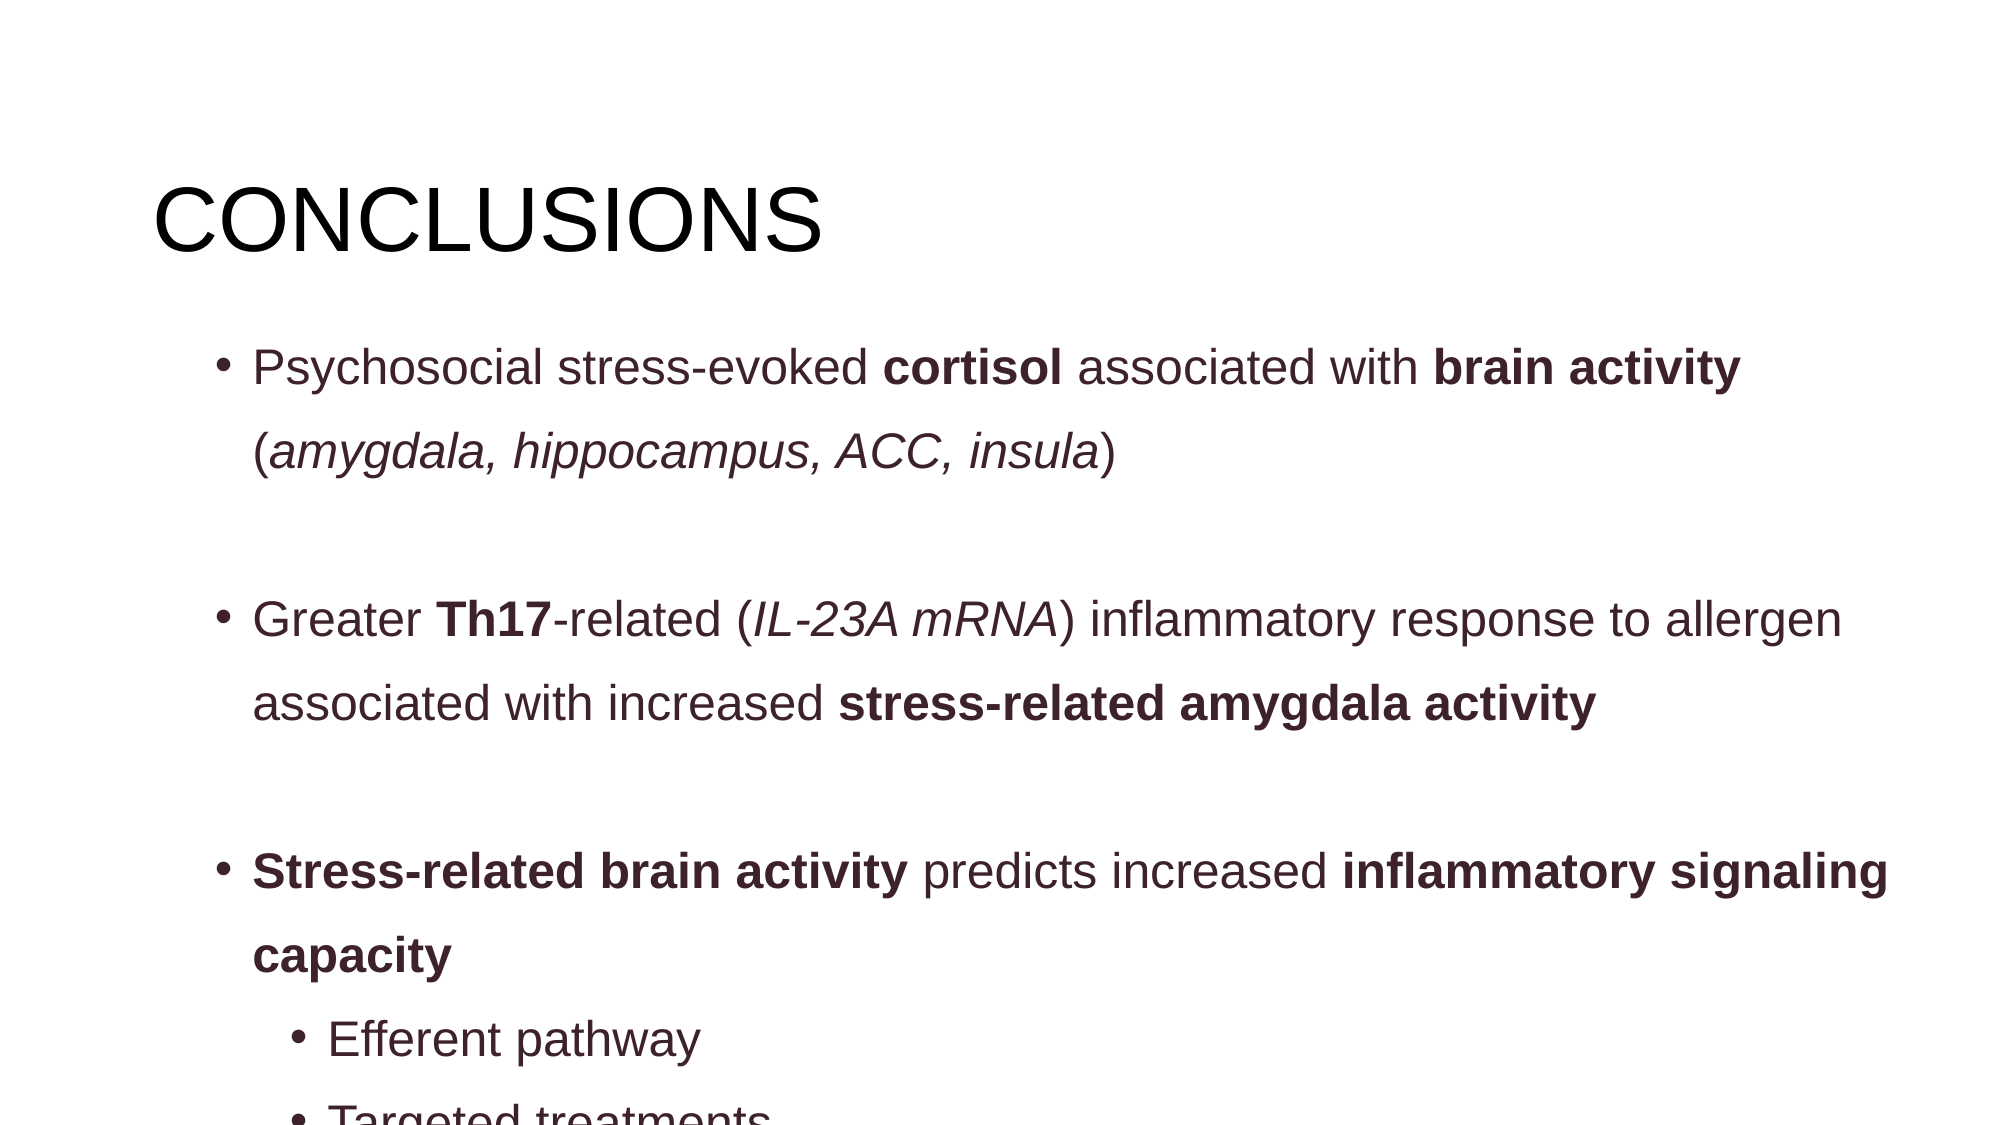

# Conclusions
Psychosocial stress-evoked cortisol associated with brain activity (amygdala, hippocampus, ACC, insula)

Greater Th17-related (IL-23A mRNA) inflammatory response to allergen associated with increased stress-related amygdala activity

Stress-related brain activity predicts increased inflammatory signaling capacity
Efferent pathway
Targeted treatments